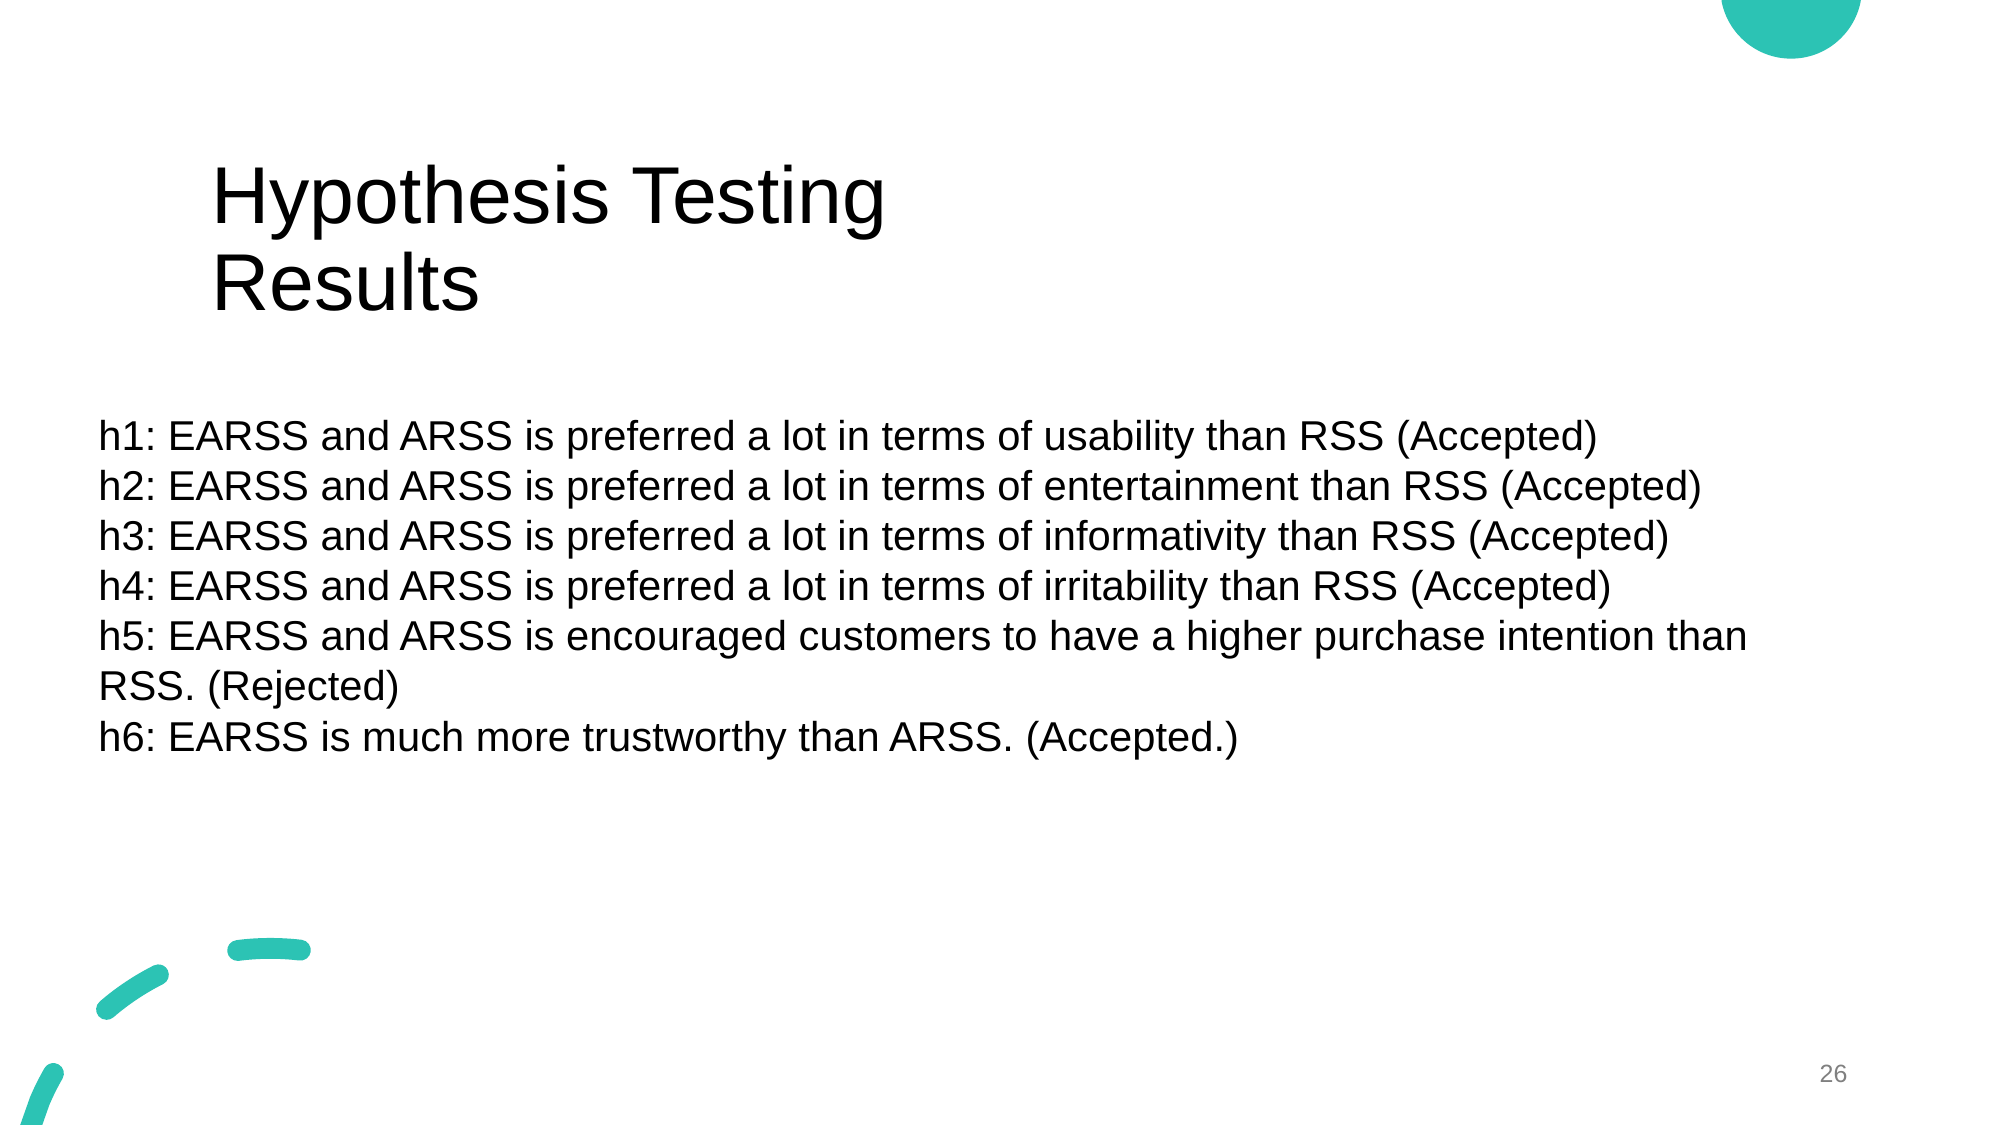

# Hypothesis Testing Results
h1: EARSS and ARSS is preferred a lot in terms of usability than RSS (Accepted)
h2: EARSS and ARSS is preferred a lot in terms of entertainment than RSS (Accepted)
h3: EARSS and ARSS is preferred a lot in terms of informativity than RSS (Accepted)
h4: EARSS and ARSS is preferred a lot in terms of irritability than RSS (Accepted)
h5: EARSS and ARSS is encouraged customers to have a higher purchase intention than RSS. (Rejected)
h6: EARSS is much more trustworthy than ARSS. (Accepted.)

26